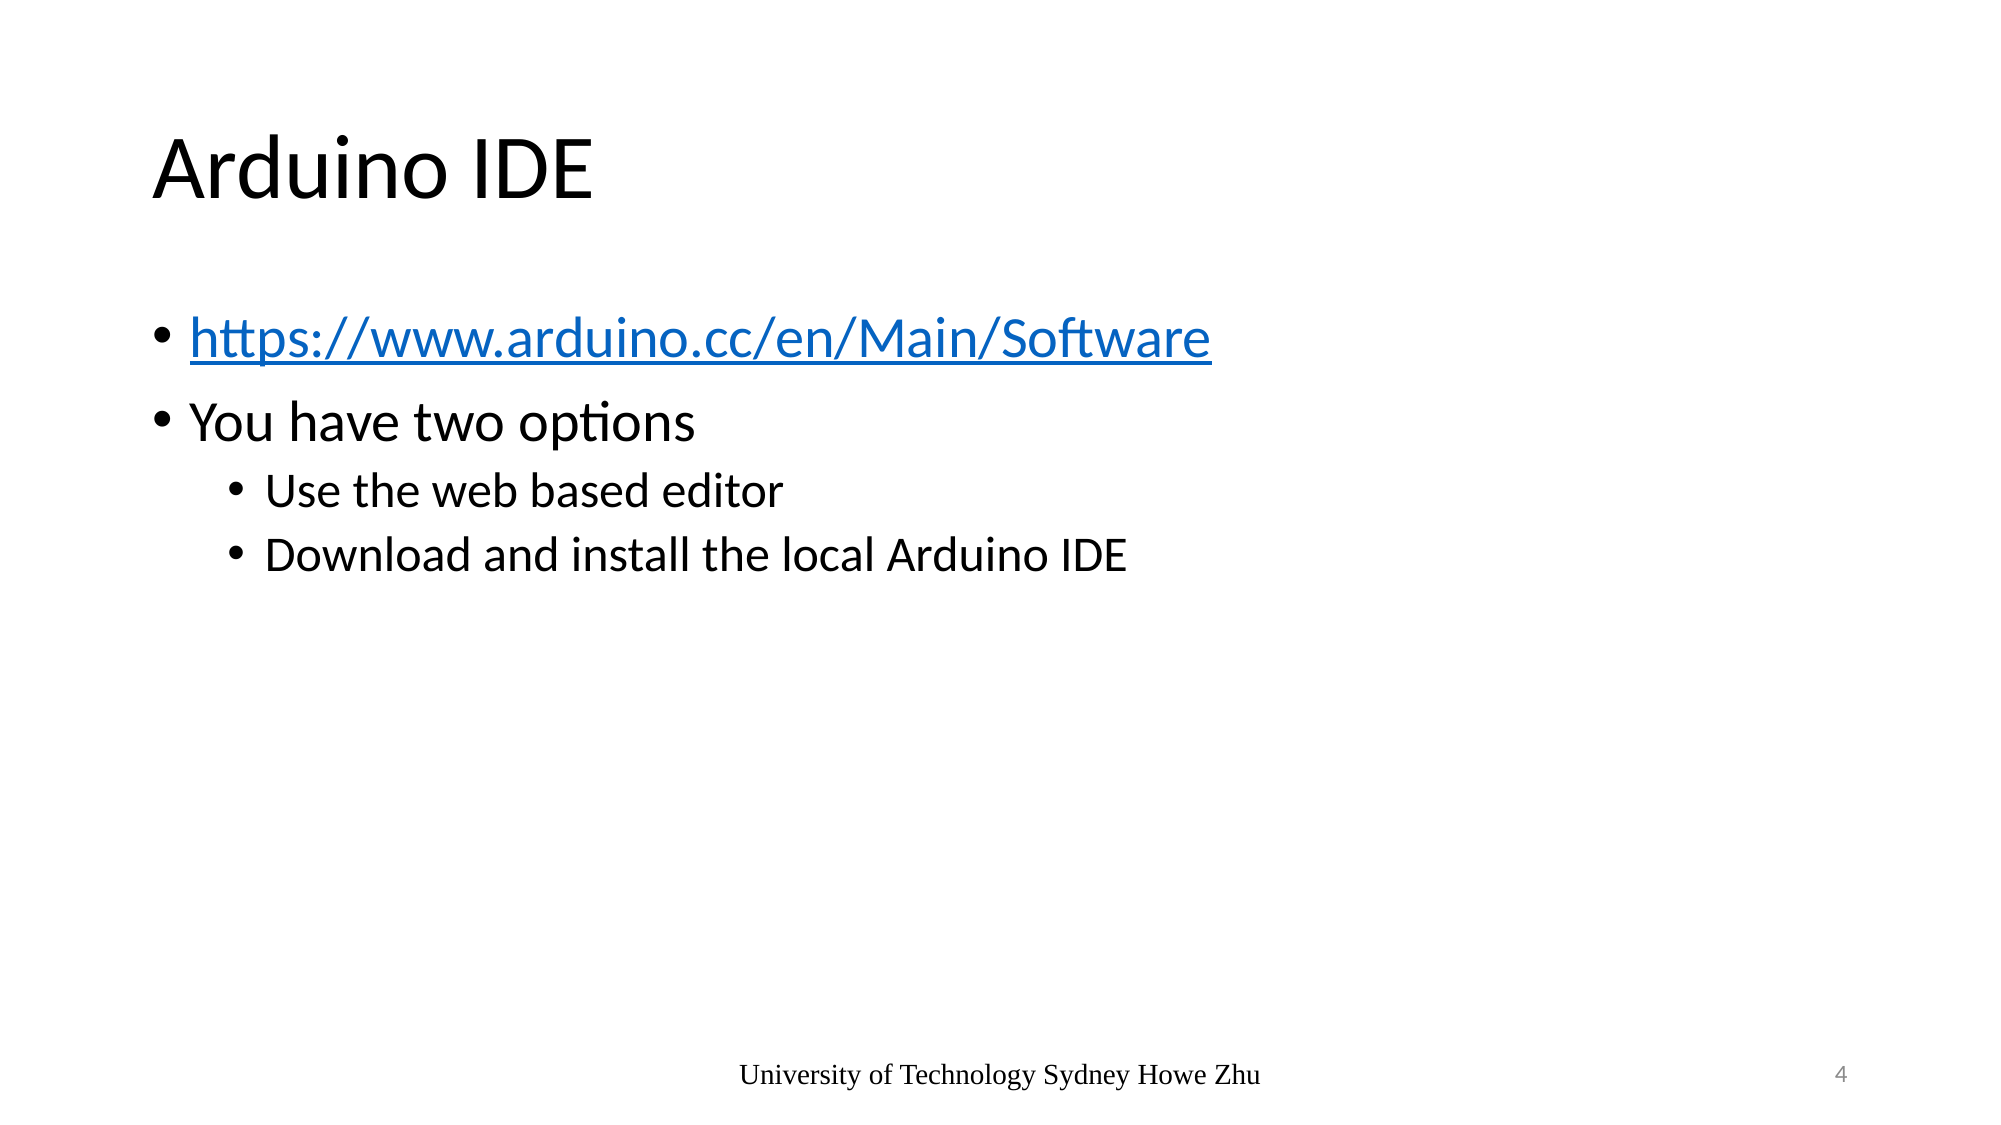

# Arduino IDE
https://www.arduino.cc/en/Main/Software
You have two options
Use the web based editor
Download and install the local Arduino IDE
University of Technology Sydney Howe Zhu
4